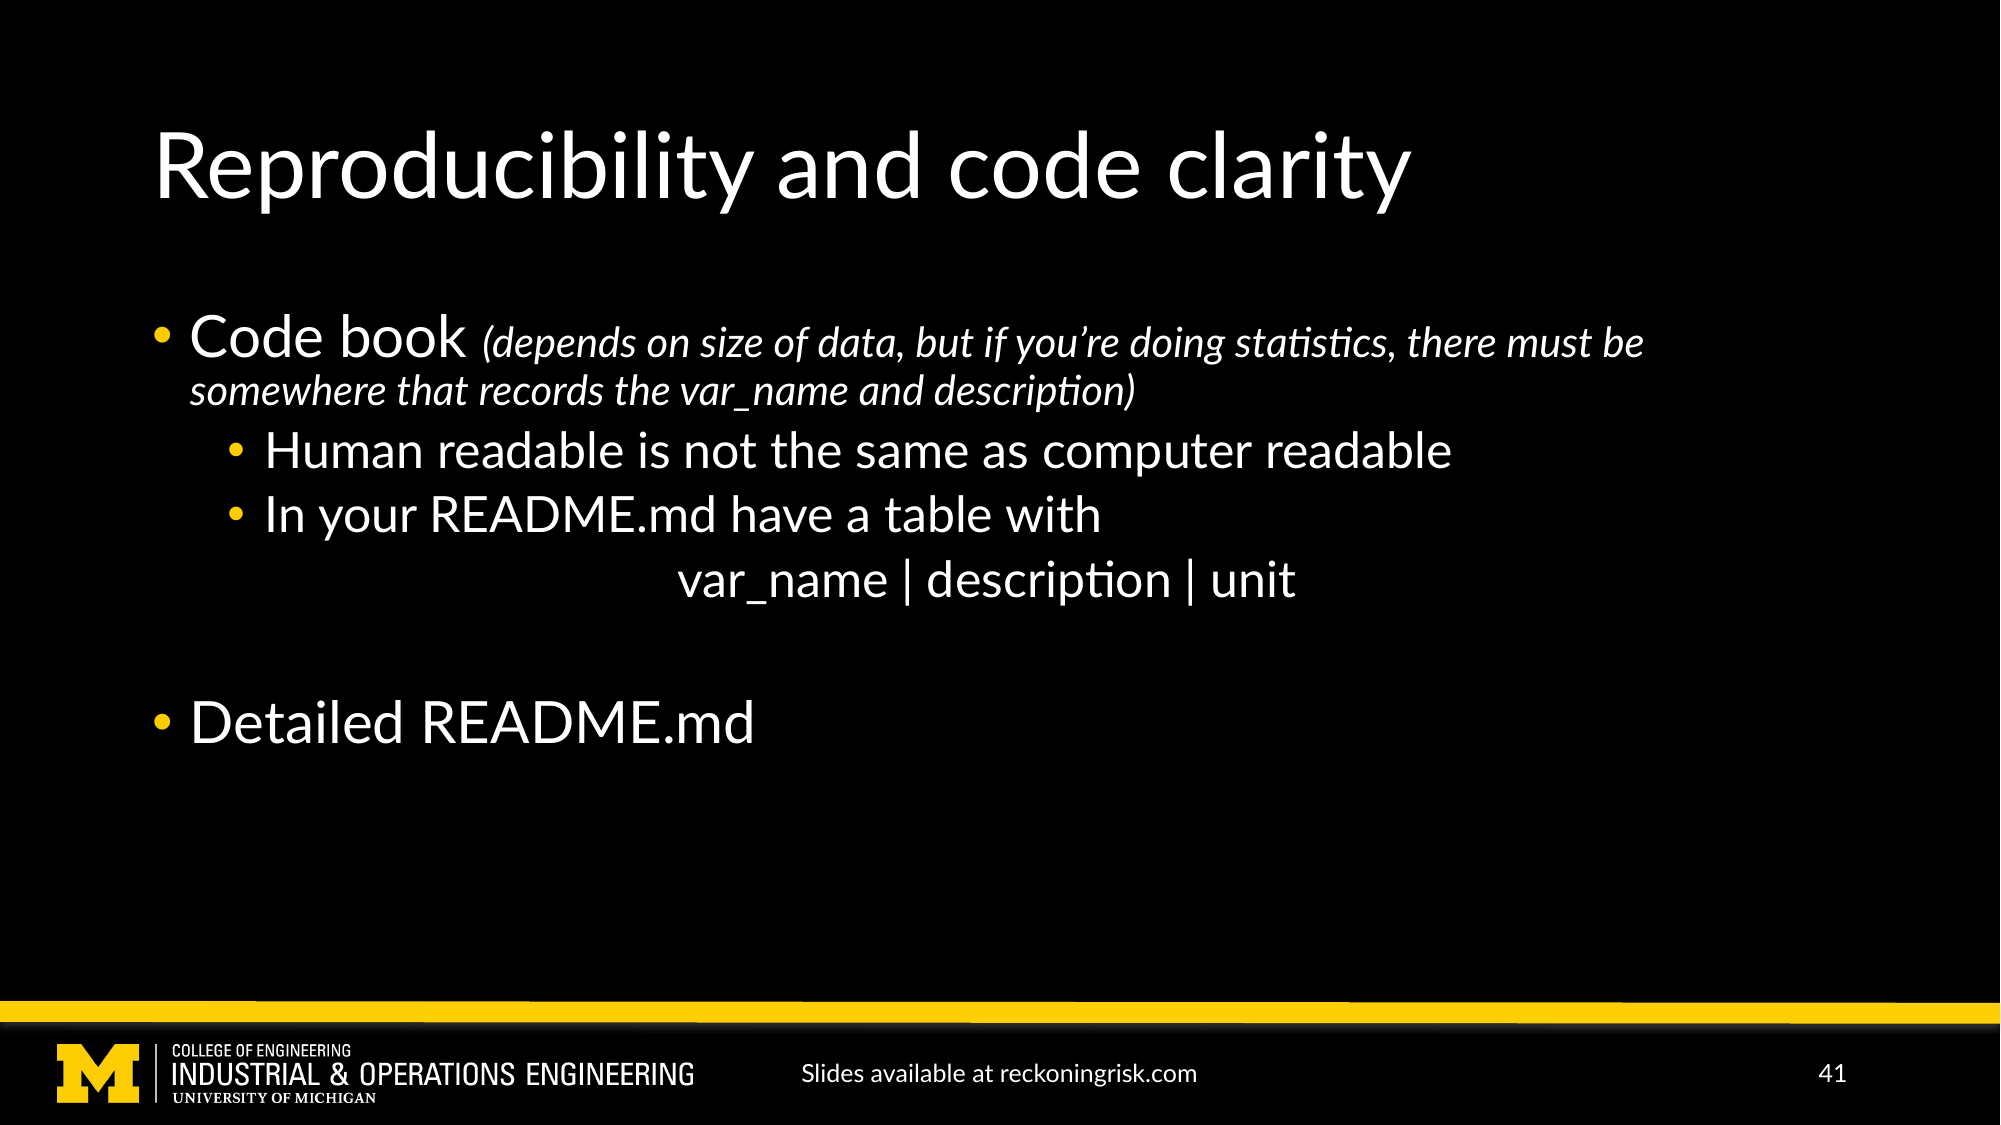

# Reproducibility and code clarity
Code book (depends on size of data, but if you’re doing statistics, there must be somewhere that records the var_name and description)
Human readable is not the same as computer readable
In your README.md have a table with
			var_name | description | unit

Detailed README.md
Slides available at reckoningrisk.com
41